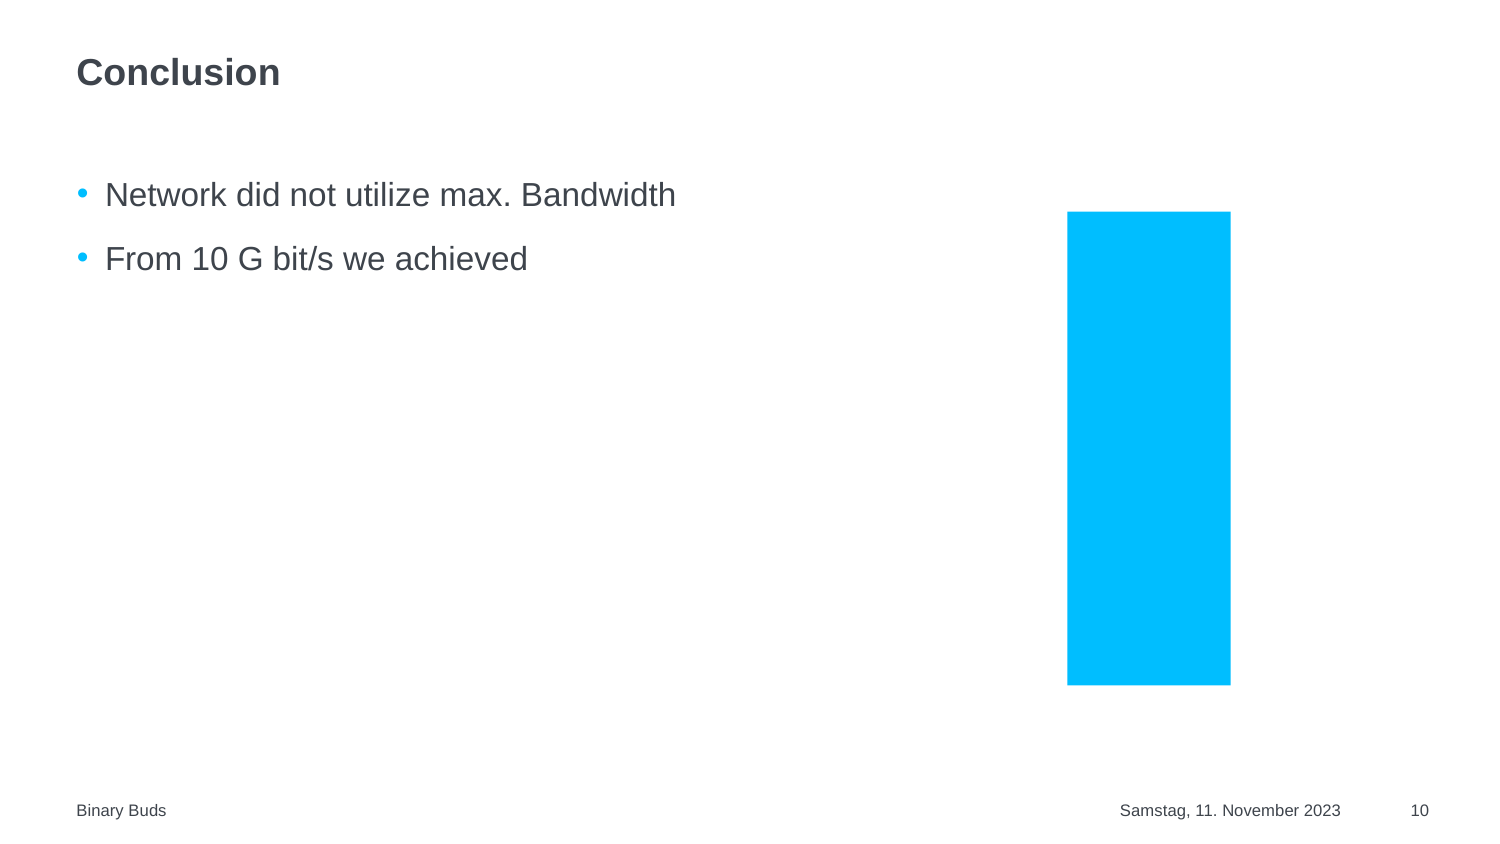

# Conclusion

Network did not utilize max. Bandwidth
From 10 G bit/s we achieved

Binary Buds
Samstag, 11. November 2023
10